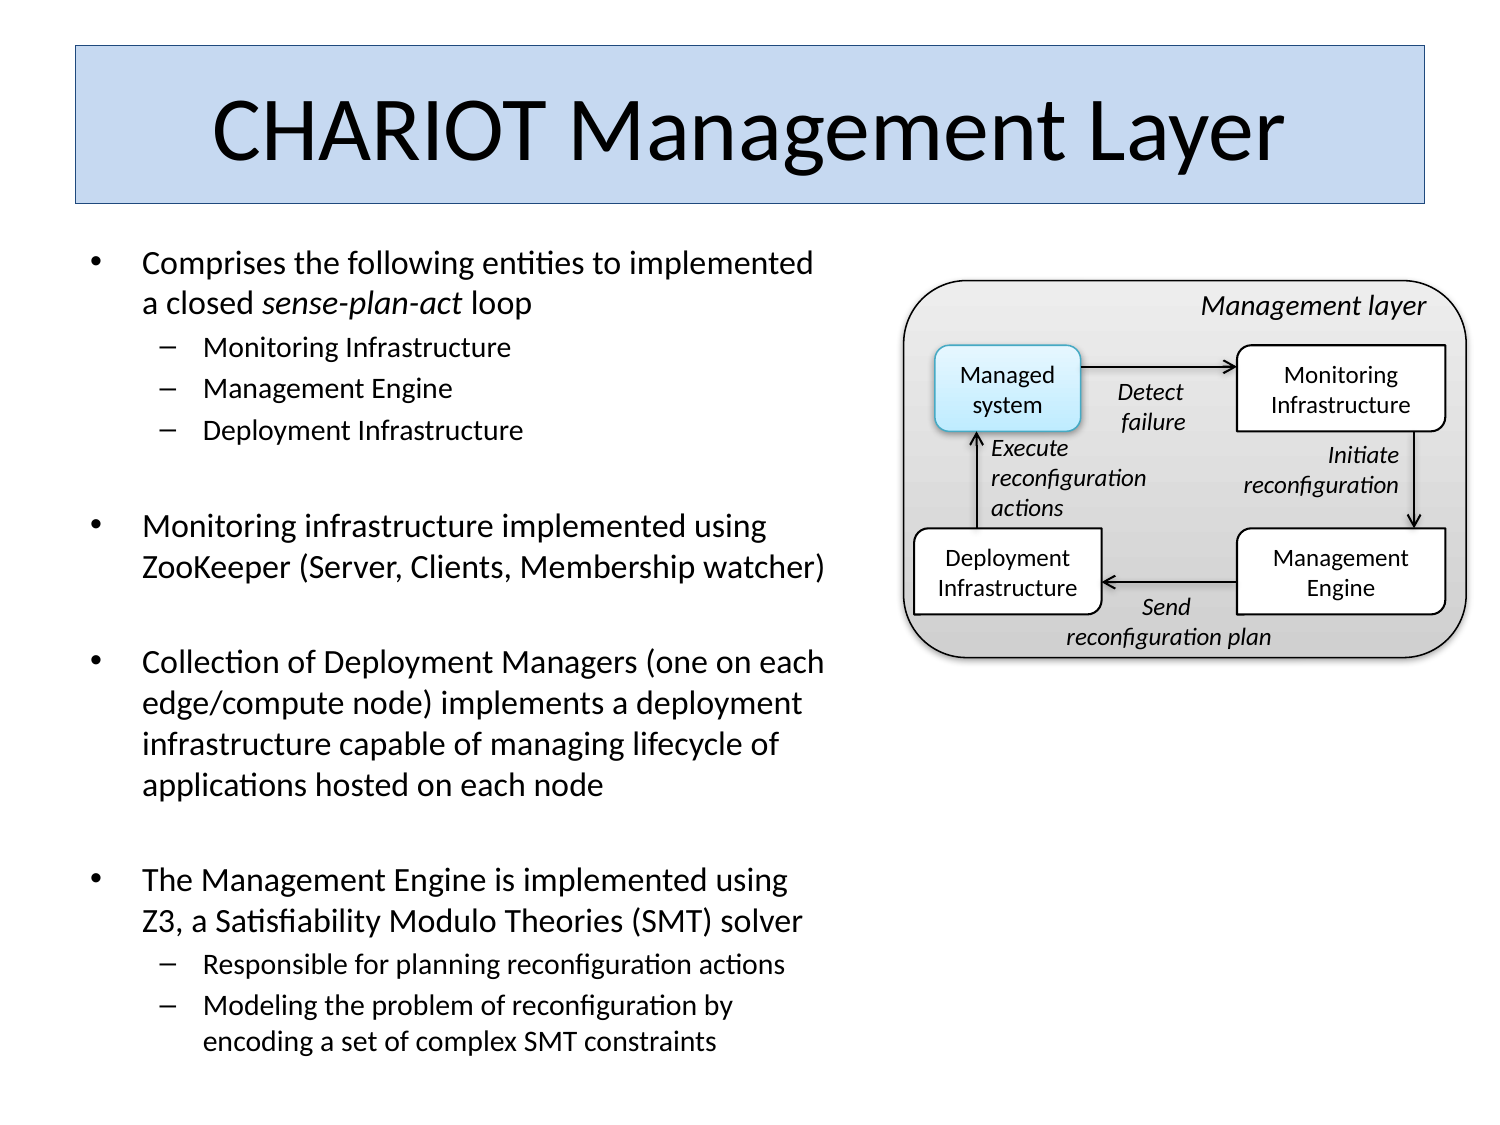

# CHARIOT Management Layer
Comprises the following entities to implemented a closed sense-plan-act loop
Monitoring Infrastructure
Management Engine
Deployment Infrastructure

Monitoring infrastructure implemented using ZooKeeper (Server, Clients, Membership watcher)

Collection of Deployment Managers (one on each edge/compute node) implements a deployment infrastructure capable of managing lifecycle of applications hosted on each node

The Management Engine is implemented using Z3, a Satisfiability Modulo Theories (SMT) solver
Responsible for planning reconfiguration actions
Modeling the problem of reconfiguration by encoding a set of complex SMT constraints
Management layer

Managed
system
Monitoring
Infrastructure
Detect
failure
Execute
reconfiguration
actions
Initiate
reconfiguration
Deployment
Infrastructure
Management
Engine
Send
reconfiguration plan